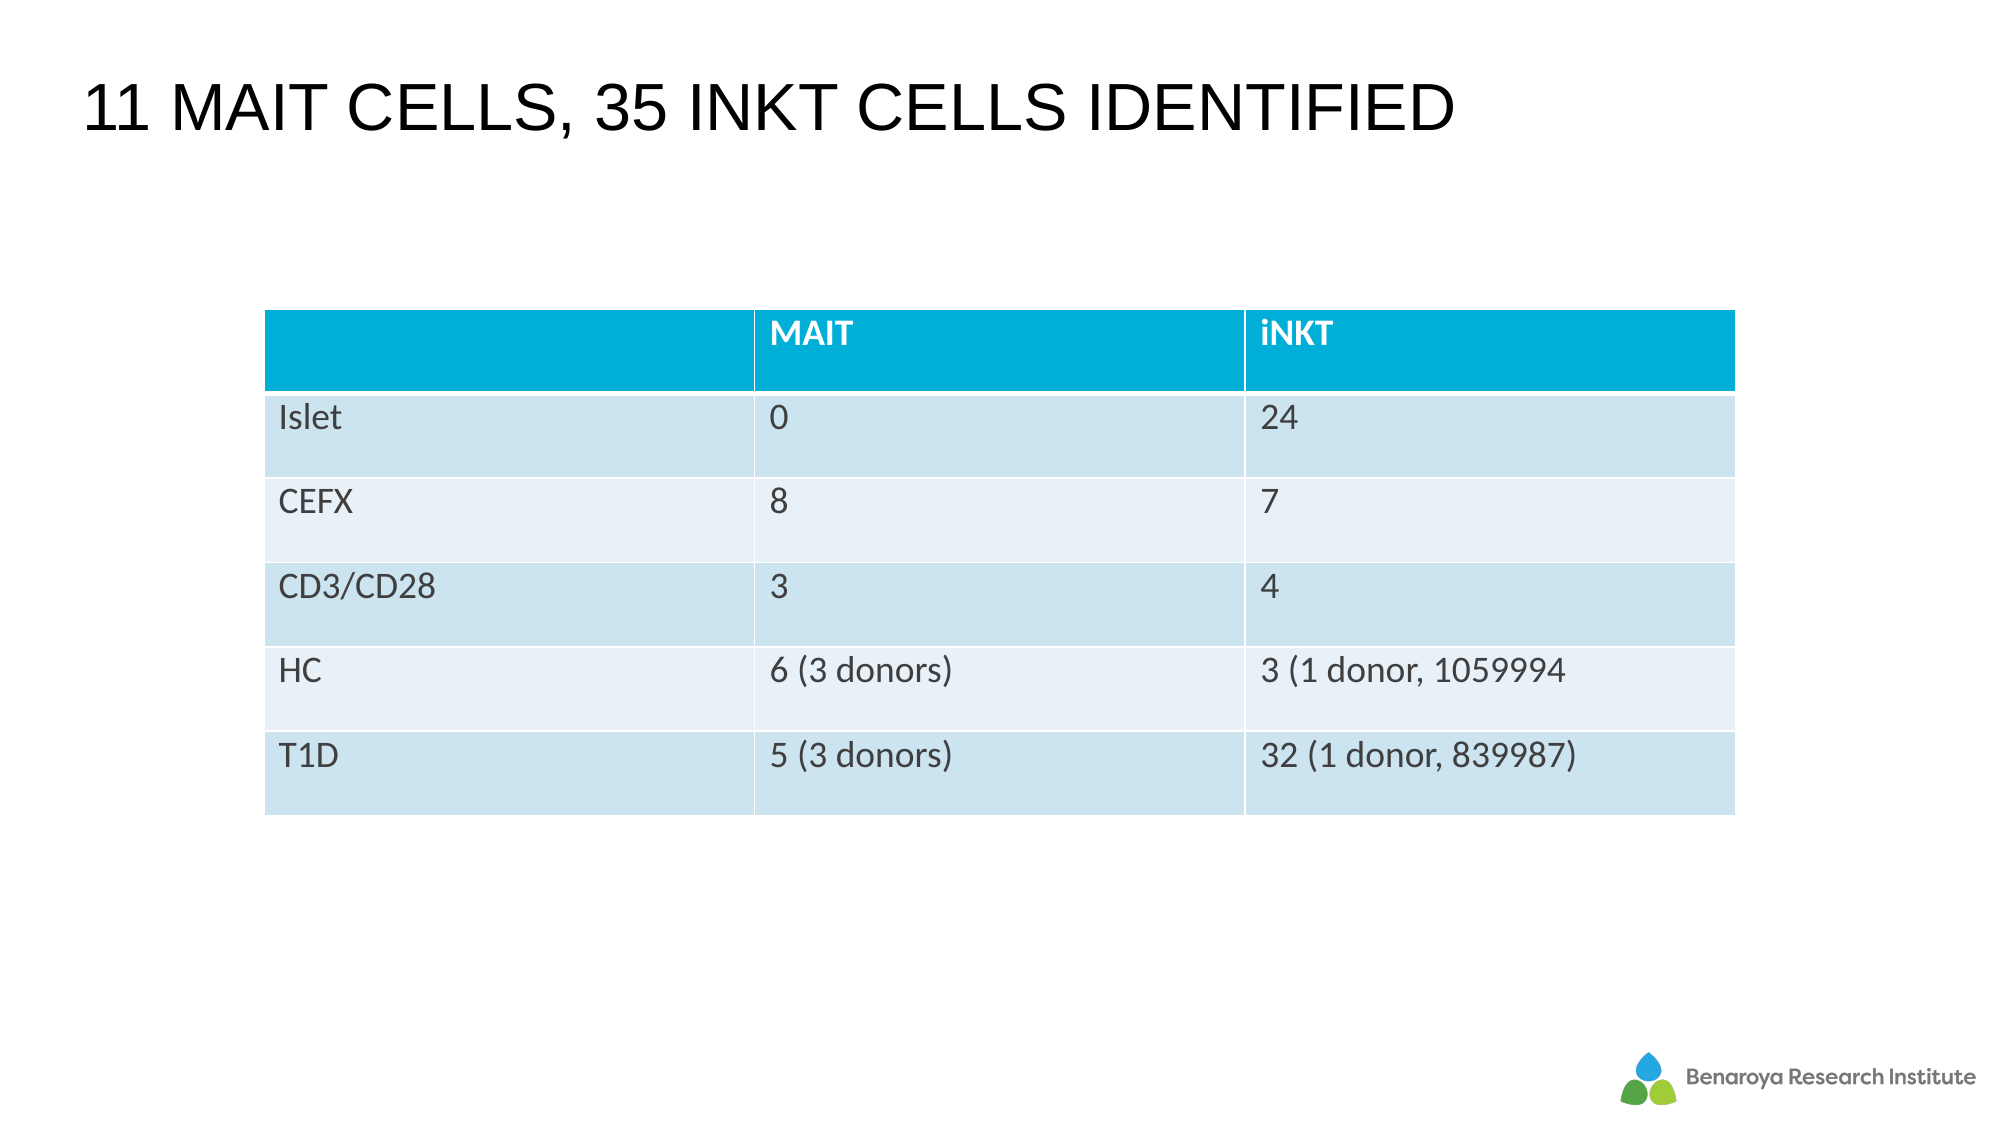

# 11 mait cells, 35 inkt cells identified
|  | MAIT | iNKT |
| --- | --- | --- |
| Islet | 0 | 24 |
| CEFX | 8 | 7 |
| CD3/CD28 | 3 | 4 |
| HC | 6 (3 donors) | 3 (1 donor, 1059994 |
| T1D | 5 (3 donors) | 32 (1 donor, 839987) |